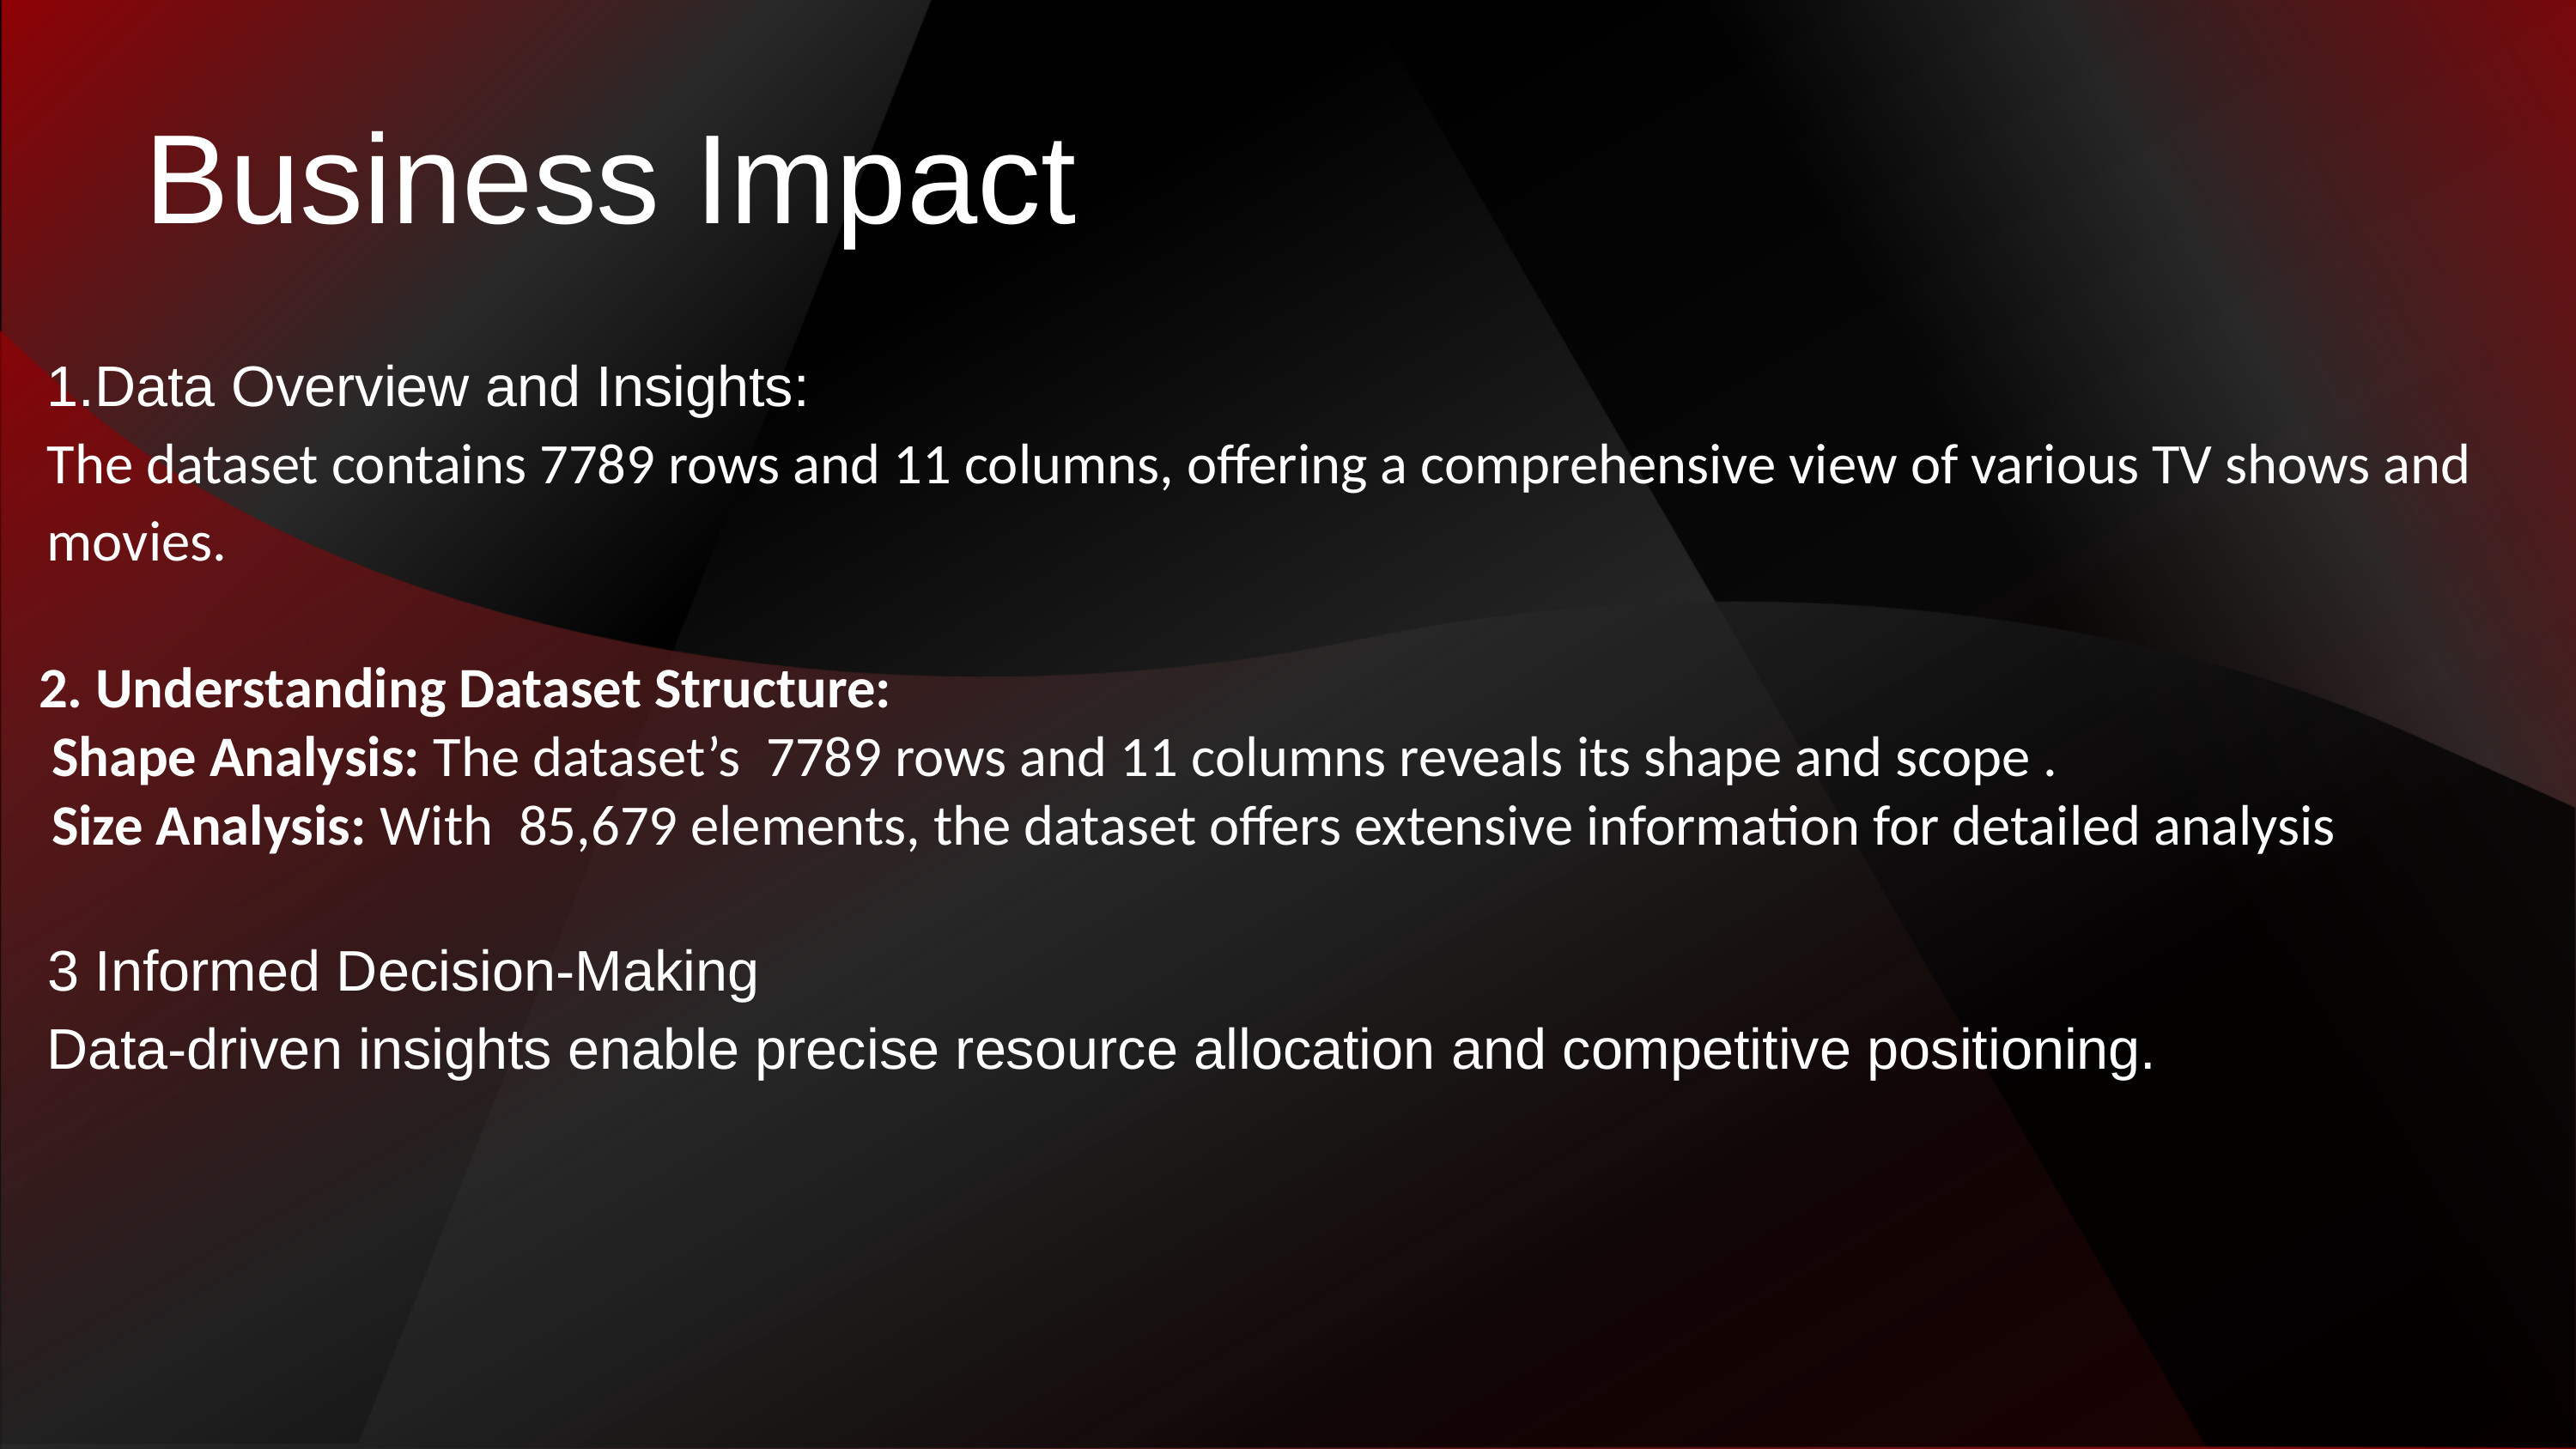

Business Impact
Data Overview and Insights:
The dataset contains 7789 rows and 11 columns, offering a comprehensive view of various TV shows and movies.

   2. Understanding Dataset Structure:
    Shape Analysis: The dataset’s  7789 rows and 11 columns reveals its shape and scope .
    Size Analysis: With  85,679 elements, the dataset offers extensive information for detailed analysis

   3 Informed Decision-Making
Data-driven insights enable precise resource allocation and competitive positioning.